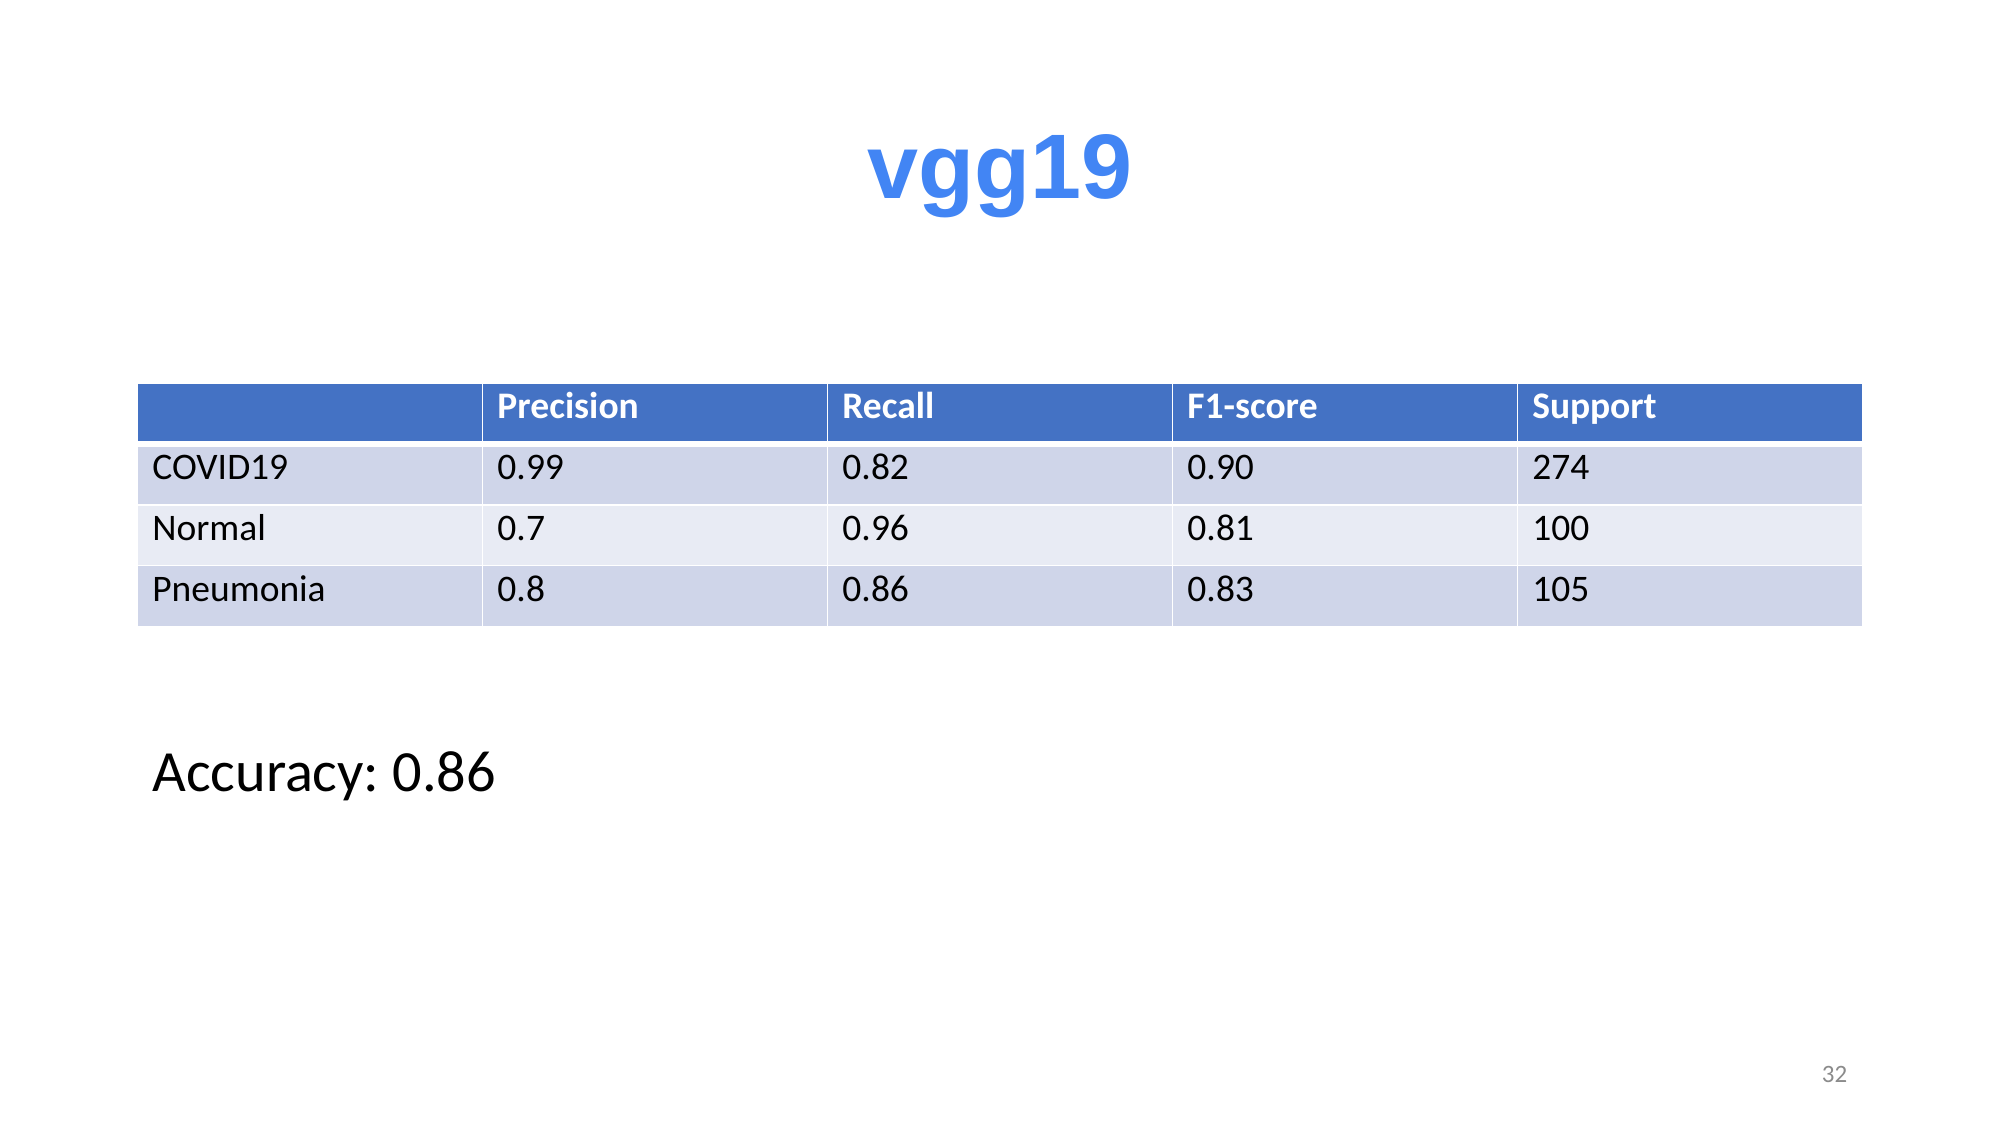

# vgg19
|  | Precision | Recall | F1-score | Support |
| --- | --- | --- | --- | --- |
| COVID19 | 0.99 | 0.82 | 0.90 | 274 |
| Normal | 0.7 | 0.96 | 0.81 | 100 |
| Pneumonia | 0.8 | 0.86 | 0.83 | 105 |
Accuracy: 0.86
32